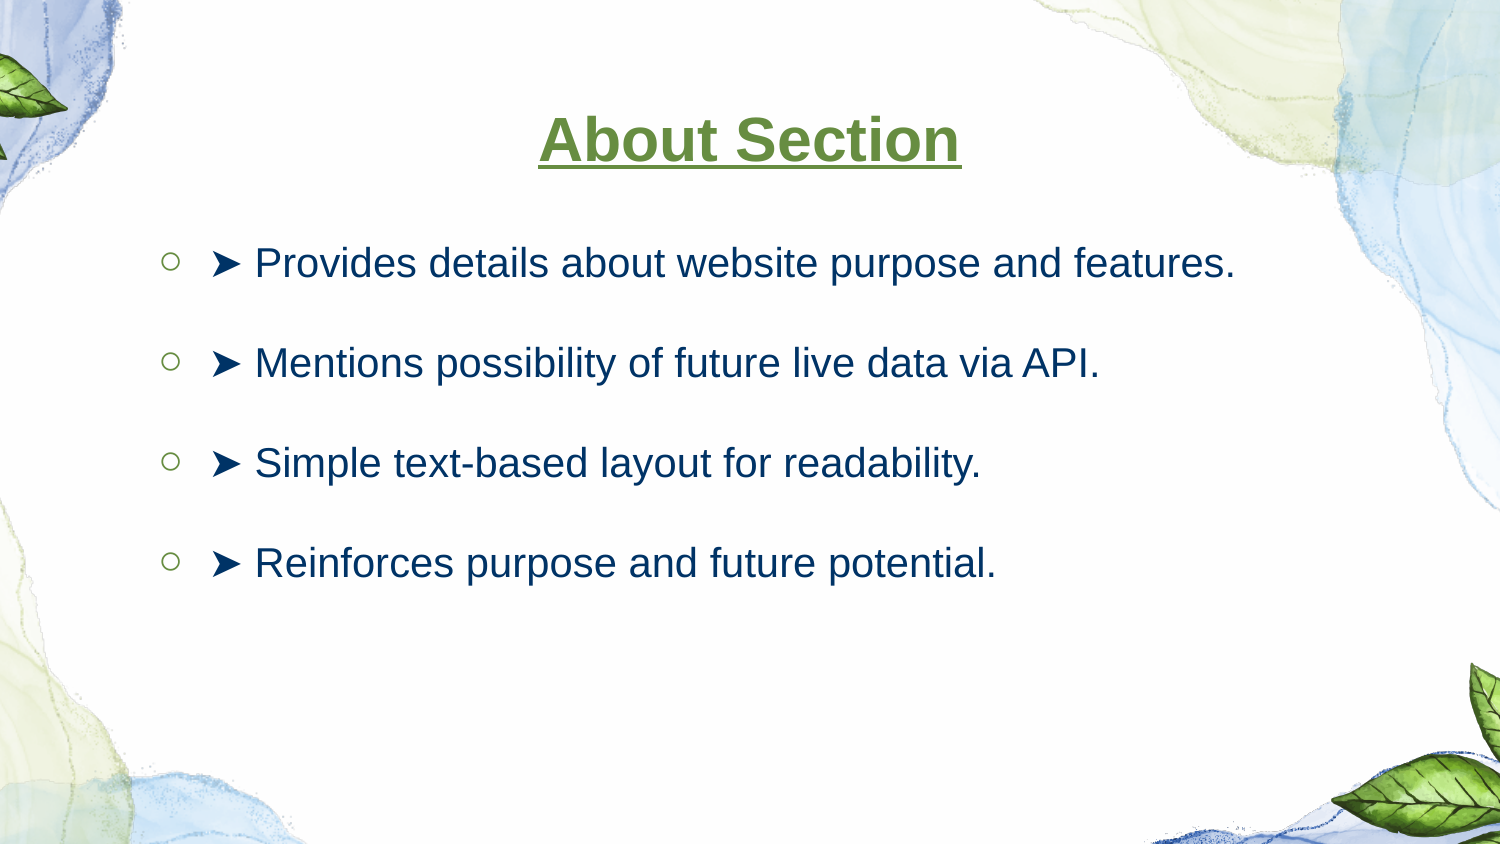

# About Section
➤ Provides details about website purpose and features.

➤ Mentions possibility of future live data via API.

➤ Simple text-based layout for readability.

➤ Reinforces purpose and future potential.